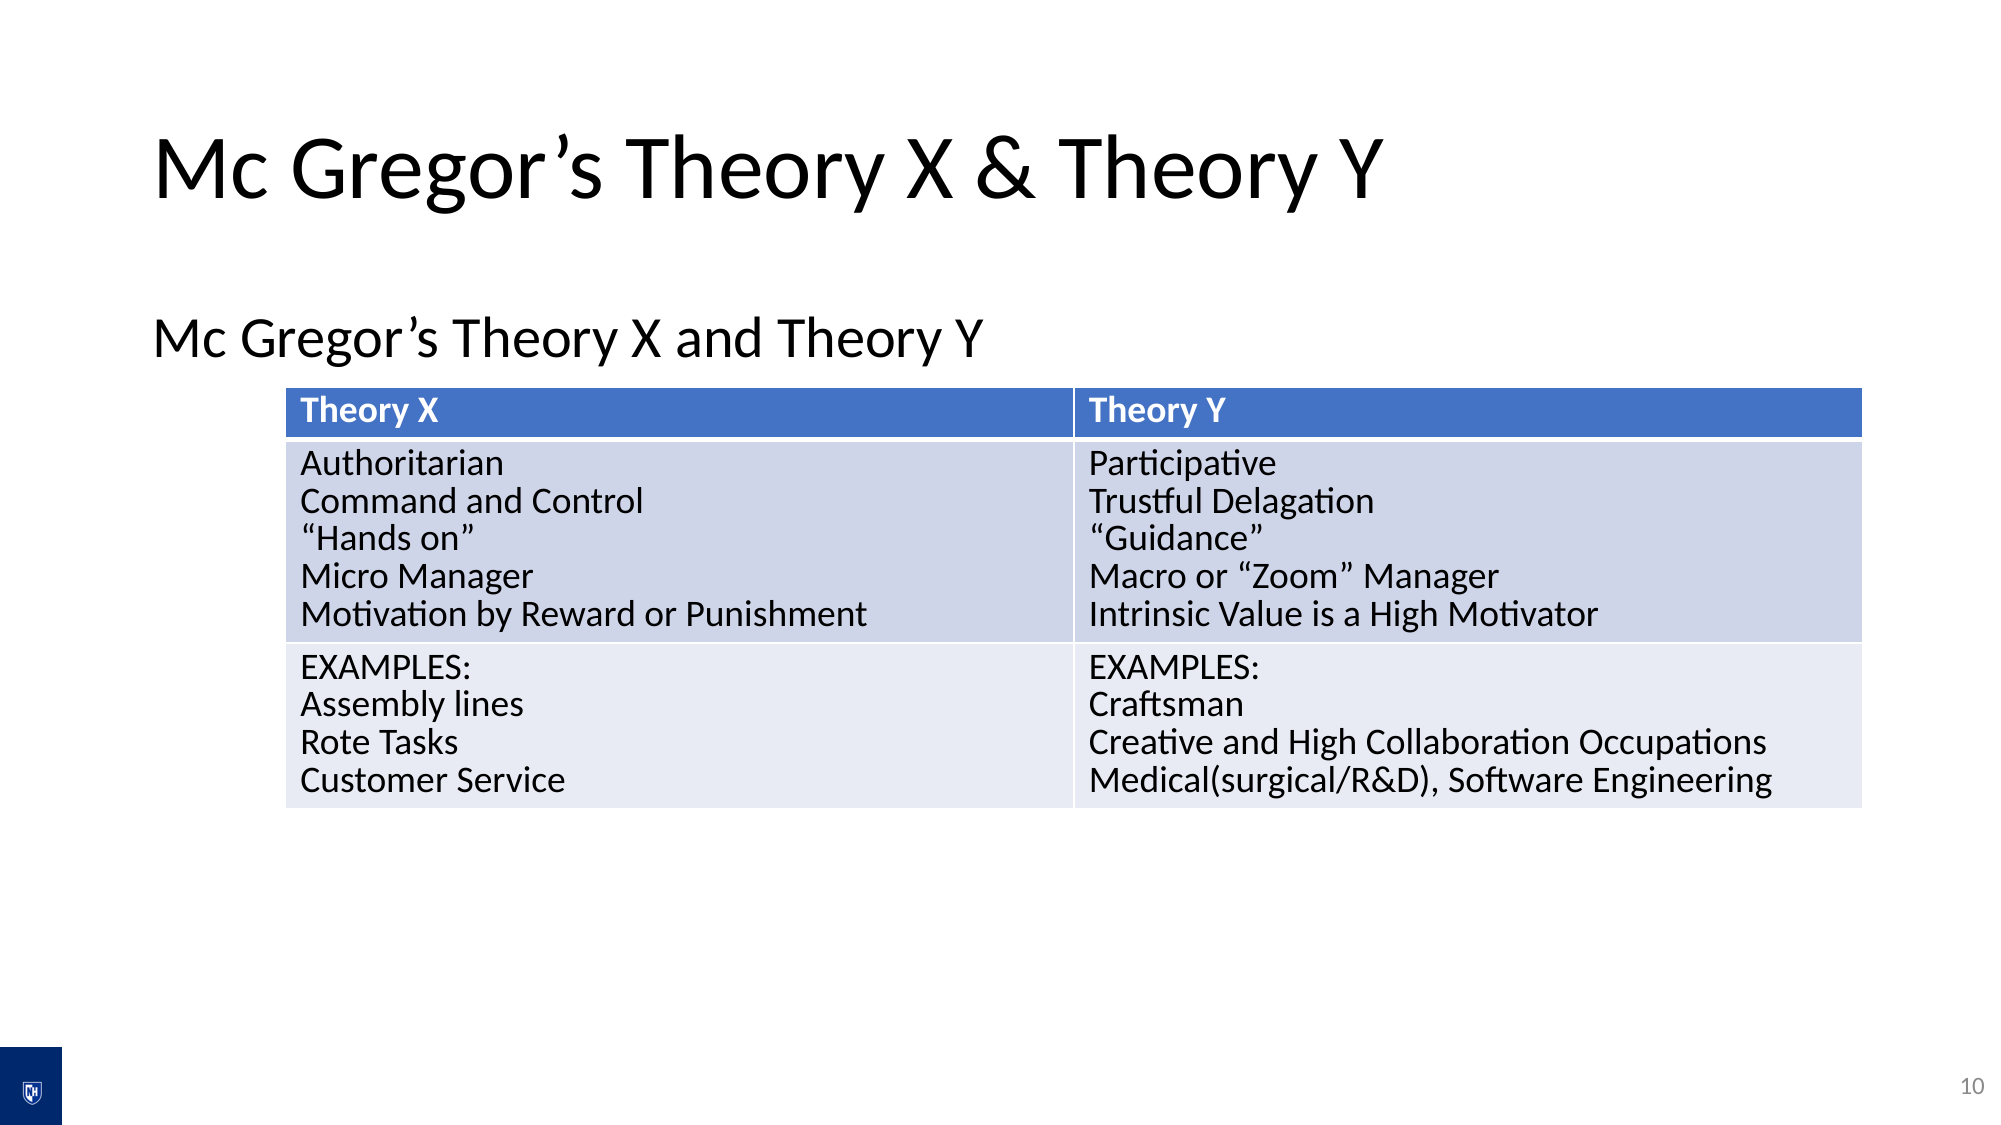

# Mc Gregor’s Theory X & Theory Y
Mc Gregor’s Theory X and Theory Y

Auto Industry
Civil War (come back to highlight confederate calvary raids – beauregard?)
Steel w/ Carnegie

| Theory X | Theory Y |
| --- | --- |
| Authoritarian Command and Control “Hands on” Micro Manager Motivation by Reward or Punishment | Participative Trustful Delagation “Guidance” Macro or “Zoom” Manager Intrinsic Value is a High Motivator |
| EXAMPLES: Assembly lines Rote Tasks Customer Service | EXAMPLES: Craftsman Creative and High Collaboration Occupations Medical(surgical/R&D), Software Engineering |
10